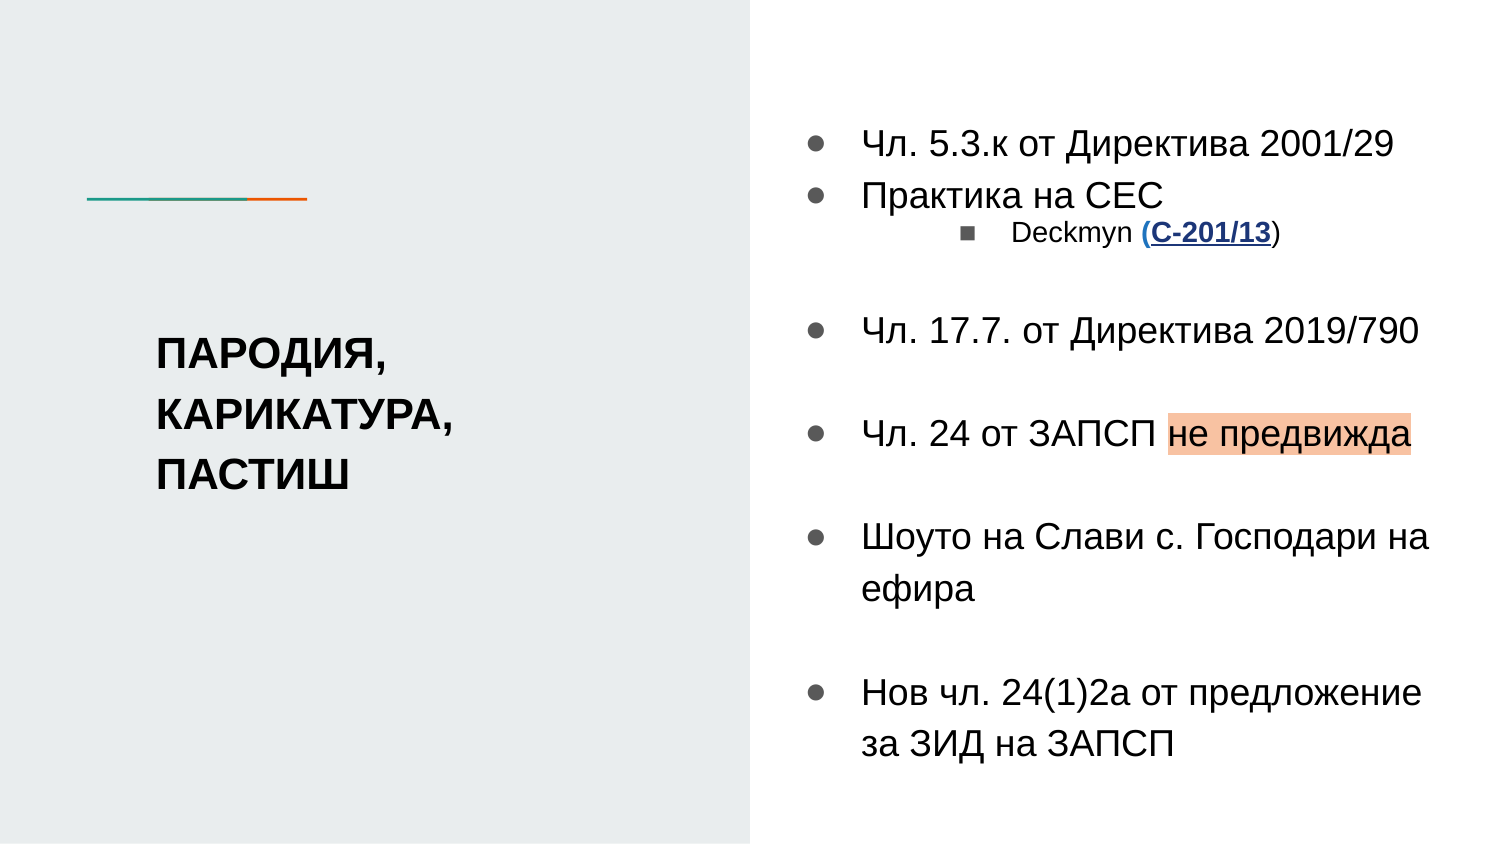

Чл. 5.3.к от Директива 2001/29
Практика на СЕС
Deckmyn (C‑201/13)

Чл. 17.7. от Директива 2019/790

Чл. 24 от ЗАПСП не предвижда

Шоуто на Слави с. Господари на ефира

Нов чл. 24(1)2a от предложение за ЗИД на ЗАПСП

ПАРОДИЯ, КАРИКАТУРА, ПАСТИШ